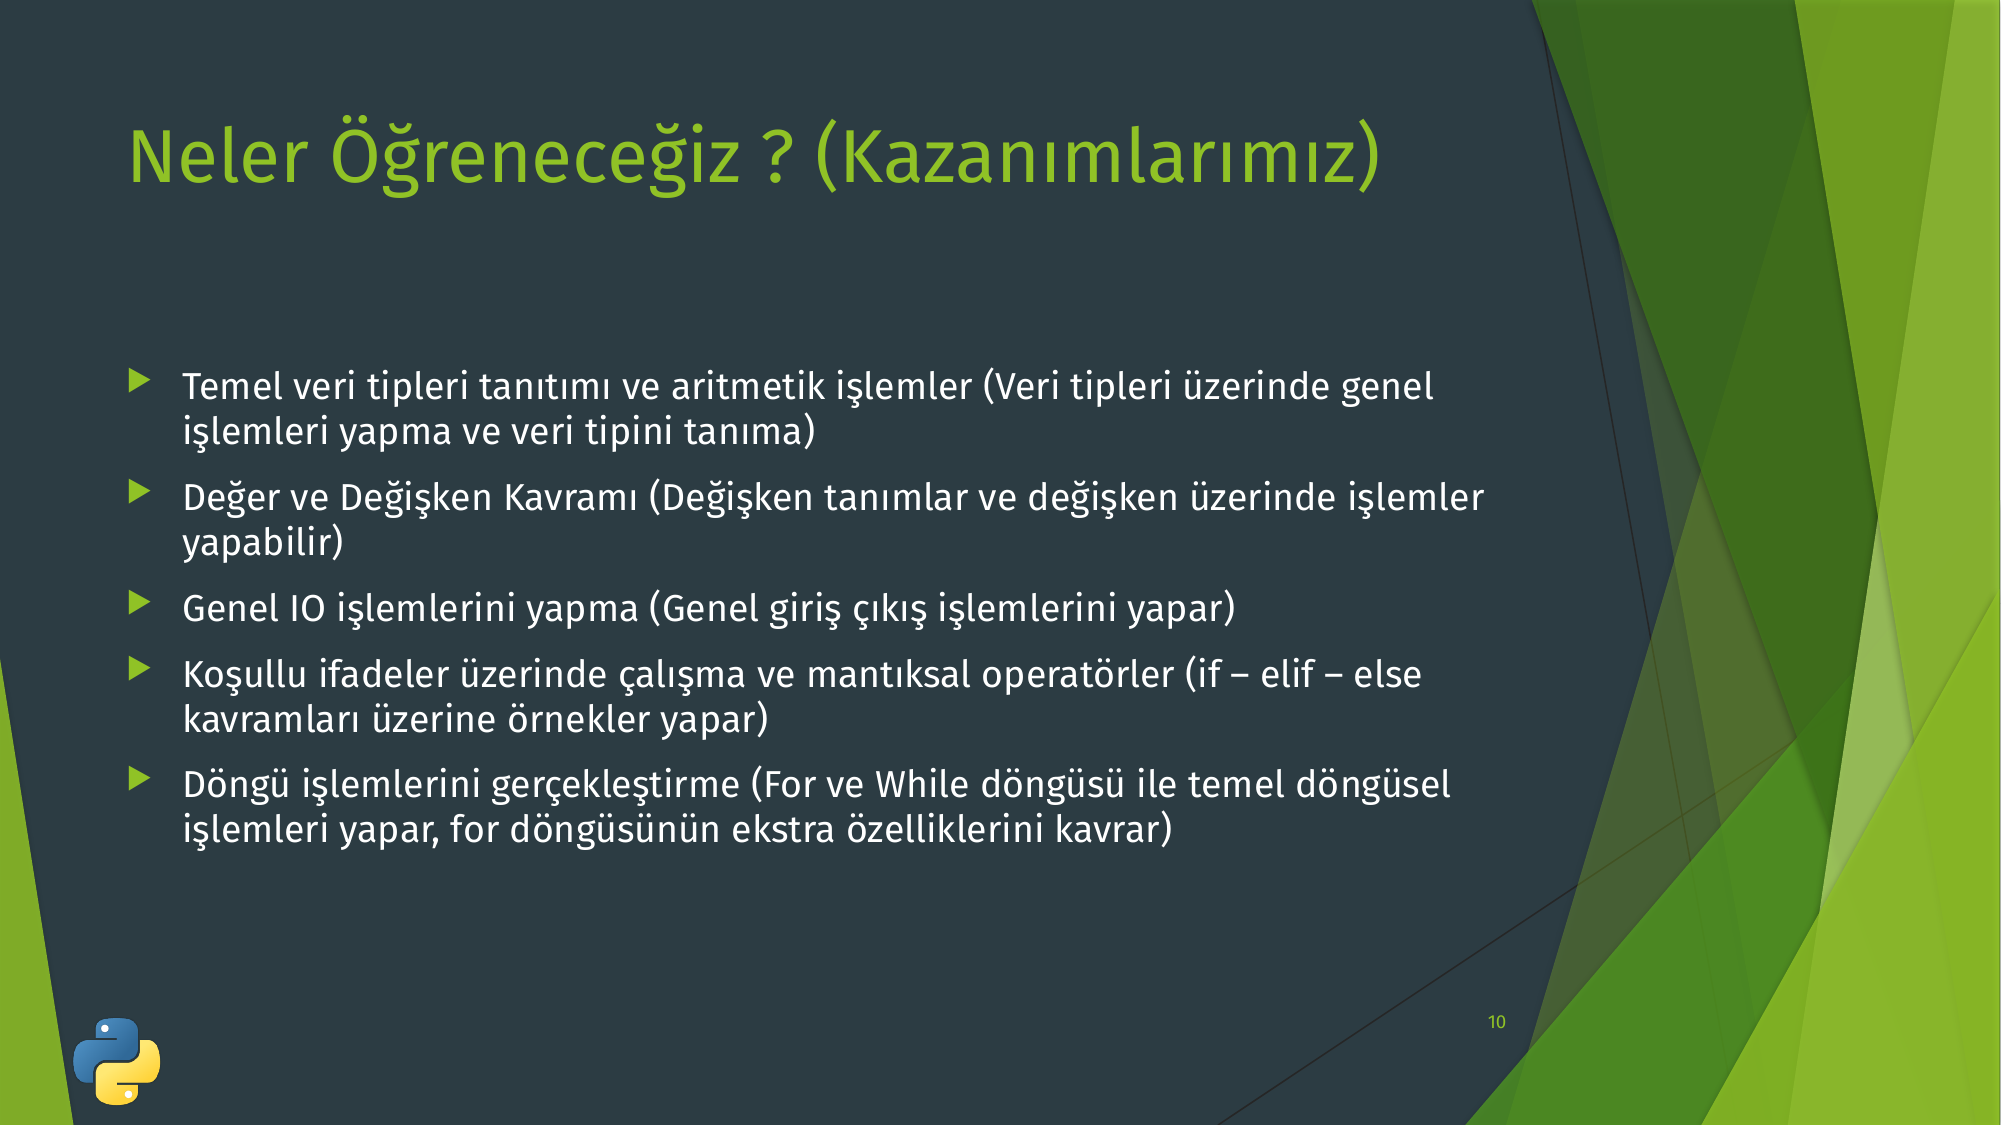

# Neler Öğreneceğiz ? (Kazanımlarımız)
Temel veri tipleri tanıtımı ve aritmetik işlemler (Veri tipleri üzerinde genel işlemleri yapma ve veri tipini tanıma)
Değer ve Değişken Kavramı (Değişken tanımlar ve değişken üzerinde işlemler yapabilir)
Genel IO işlemlerini yapma (Genel giriş çıkış işlemlerini yapar)
Koşullu ifadeler üzerinde çalışma ve mantıksal operatörler (if – elif – else kavramları üzerine örnekler yapar)
Döngü işlemlerini gerçekleştirme (For ve While döngüsü ile temel döngüsel işlemleri yapar, for döngüsünün ekstra özelliklerini kavrar)
10